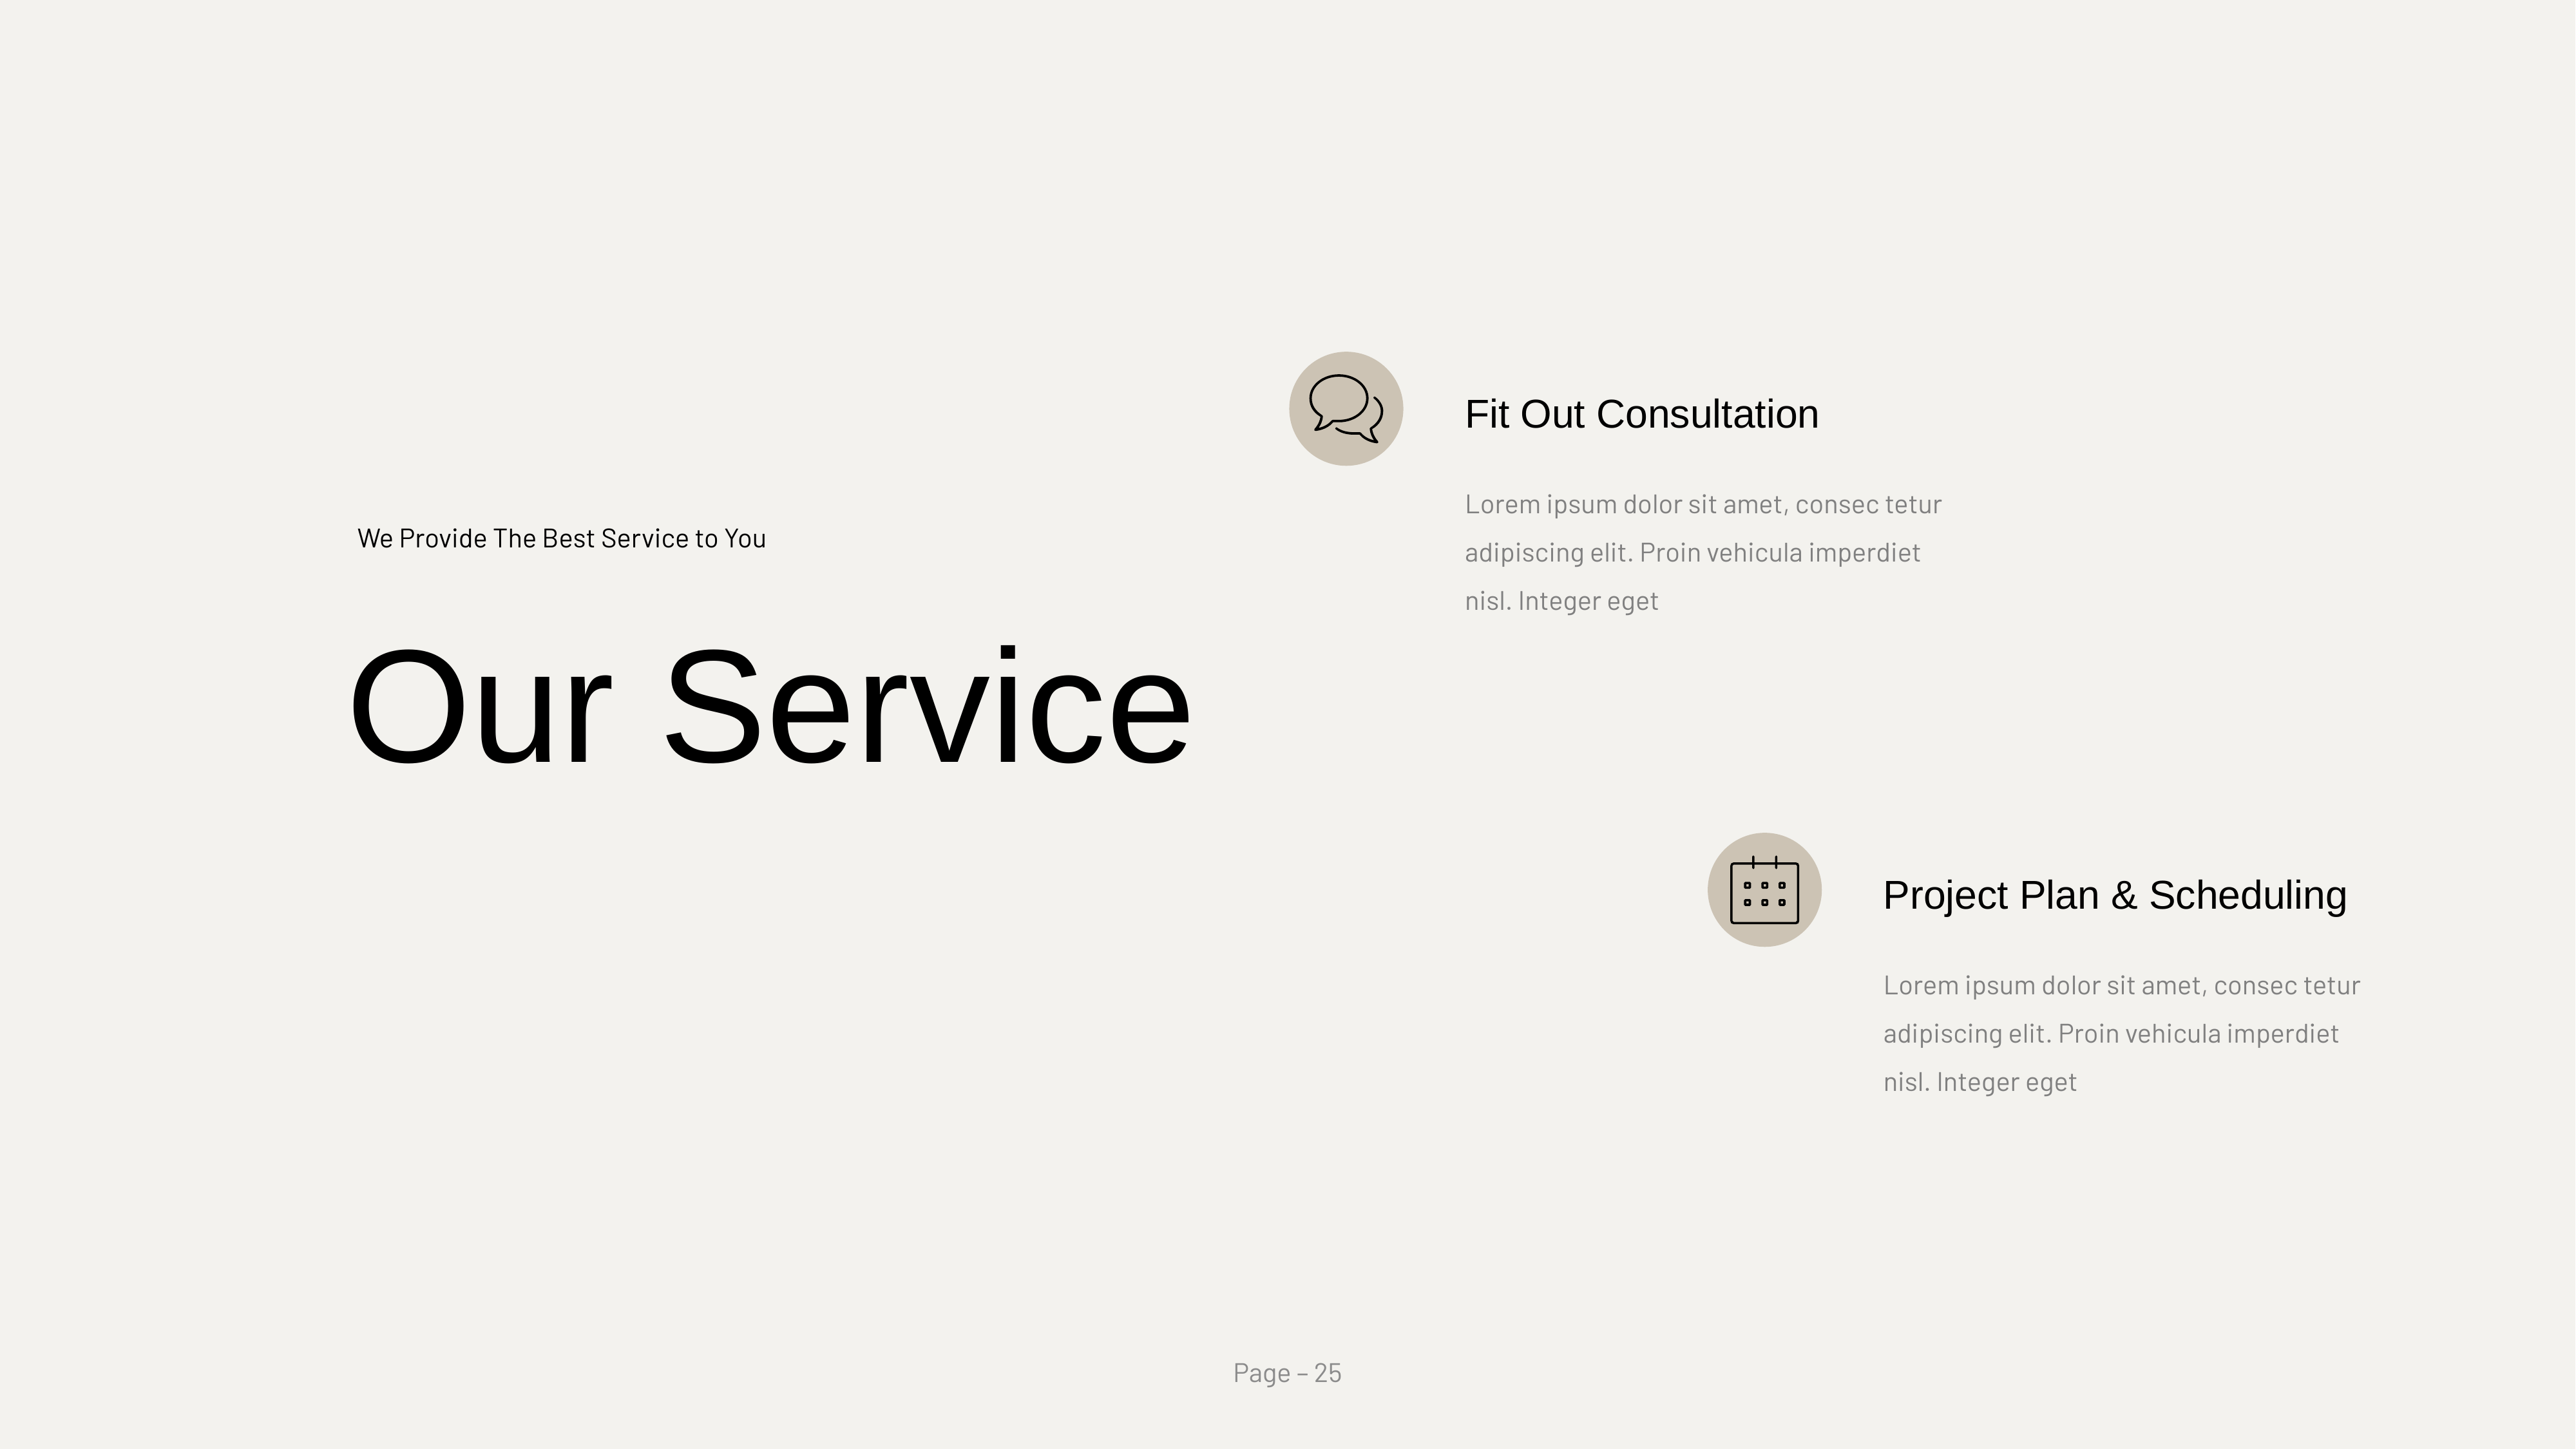

Fit Out Consultation

Lorem ipsum dolor sit amet, consec tetur adipiscing elit. Proin vehicula imperdiet nisl. Integer eget
We Provide The Best Service to You
Our Service

Project Plan & Scheduling

Lorem ipsum dolor sit amet, consec tetur adipiscing elit. Proin vehicula imperdiet nisl. Integer eget
Page – 25